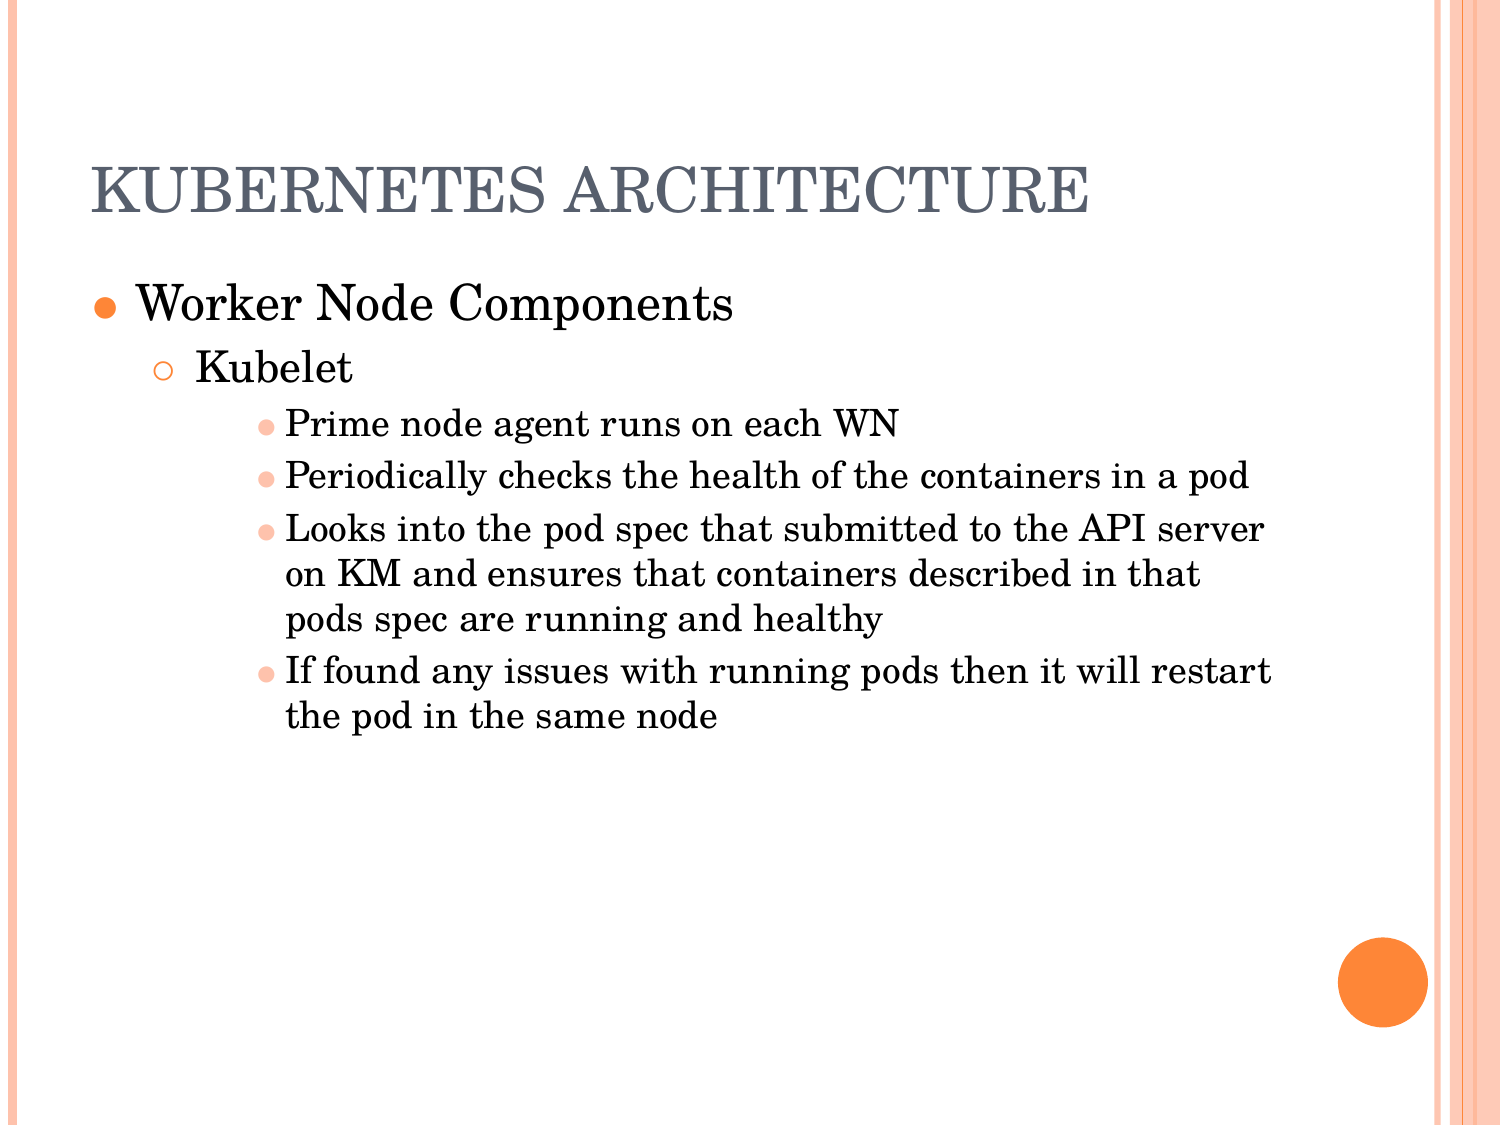

# Kubernetes Architecture
Worker Node Components
Kubelet
Prime node agent runs on each WN
Periodically checks the health of the containers in a pod
Looks into the pod spec that submitted to the API server on KM and ensures that containers described in that pods spec are running and healthy
If found any issues with running pods then it will restart the pod in the same node